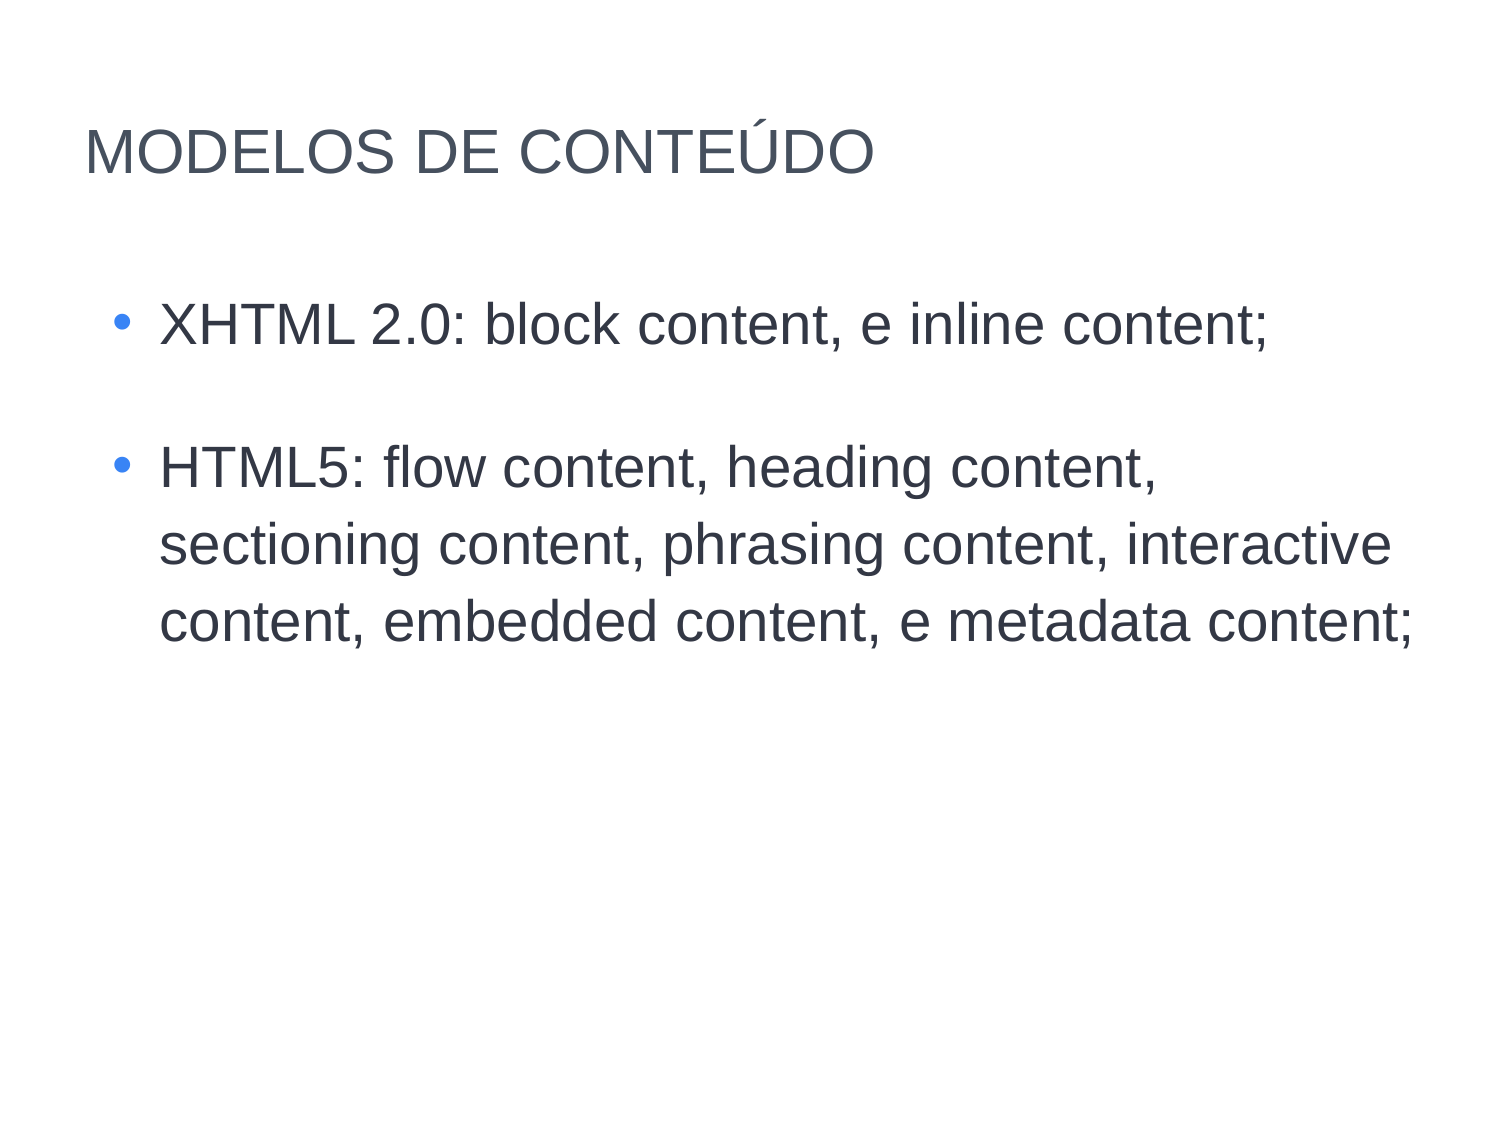

MODELOS DE CONTEÚDO
XHTML 2.0: block content, e inline content;

HTML5: flow content, heading content, sectioning content, phrasing content, interactive content, embedded content, e metadata content;